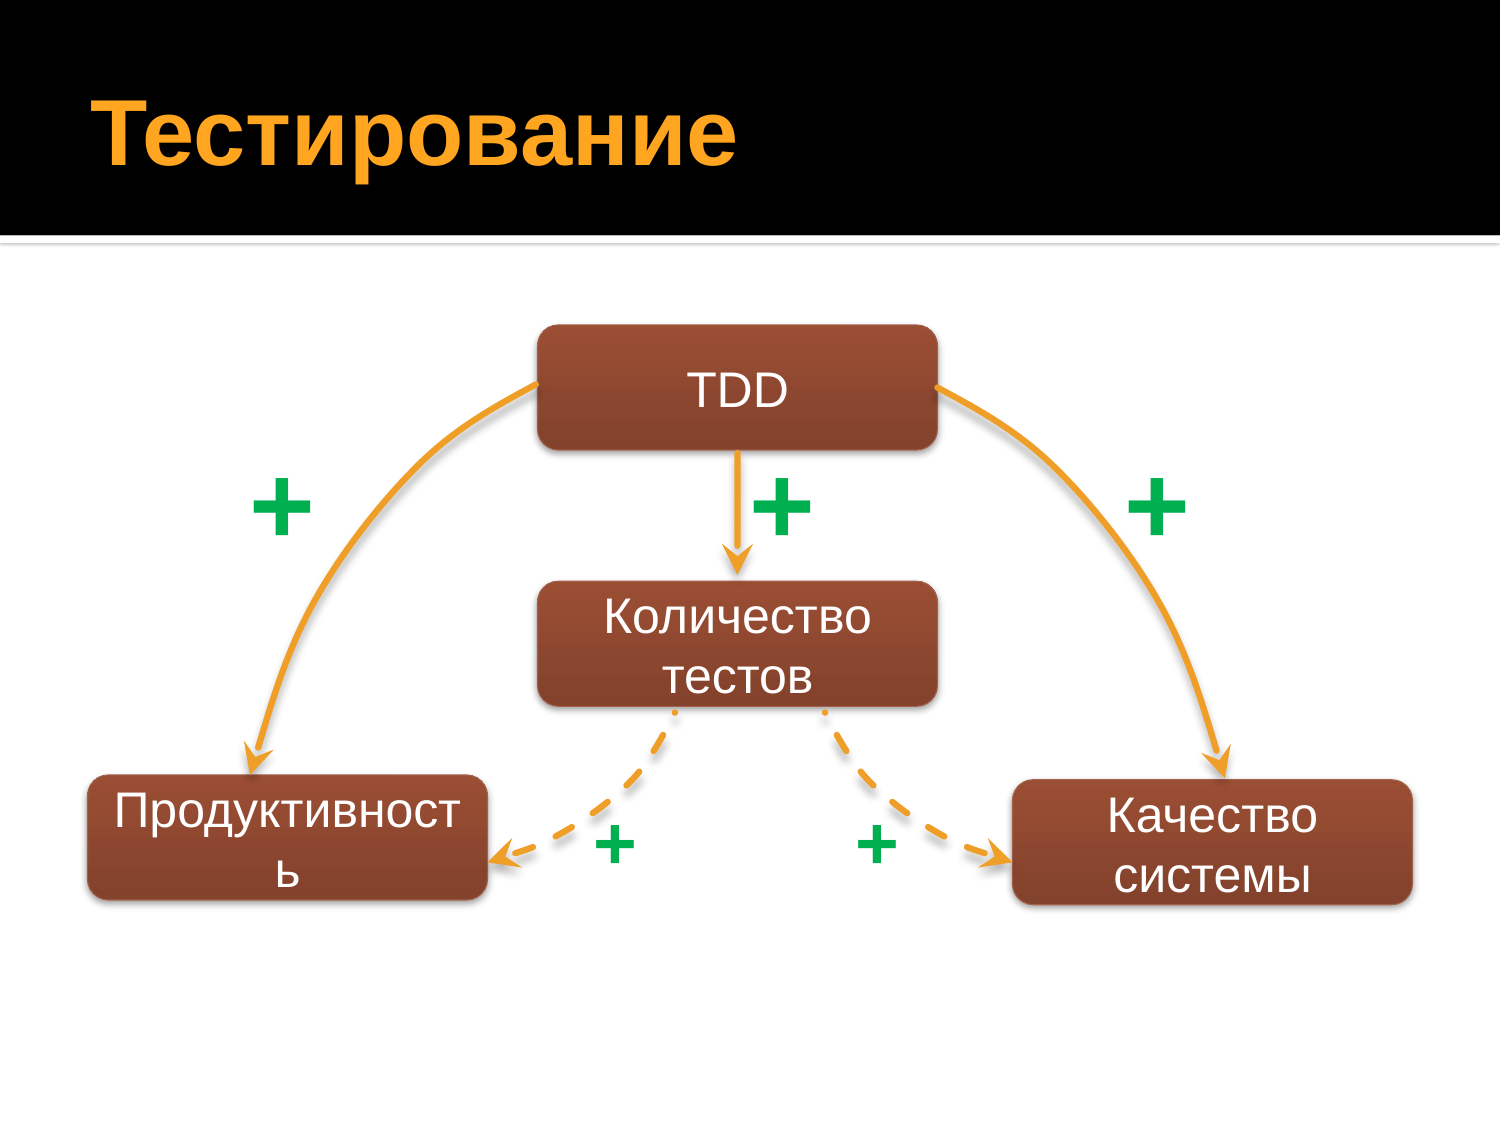

# Тестирование
TDD

+
+
+
Количество тестов

Продуктивность
Качество системы
+
+